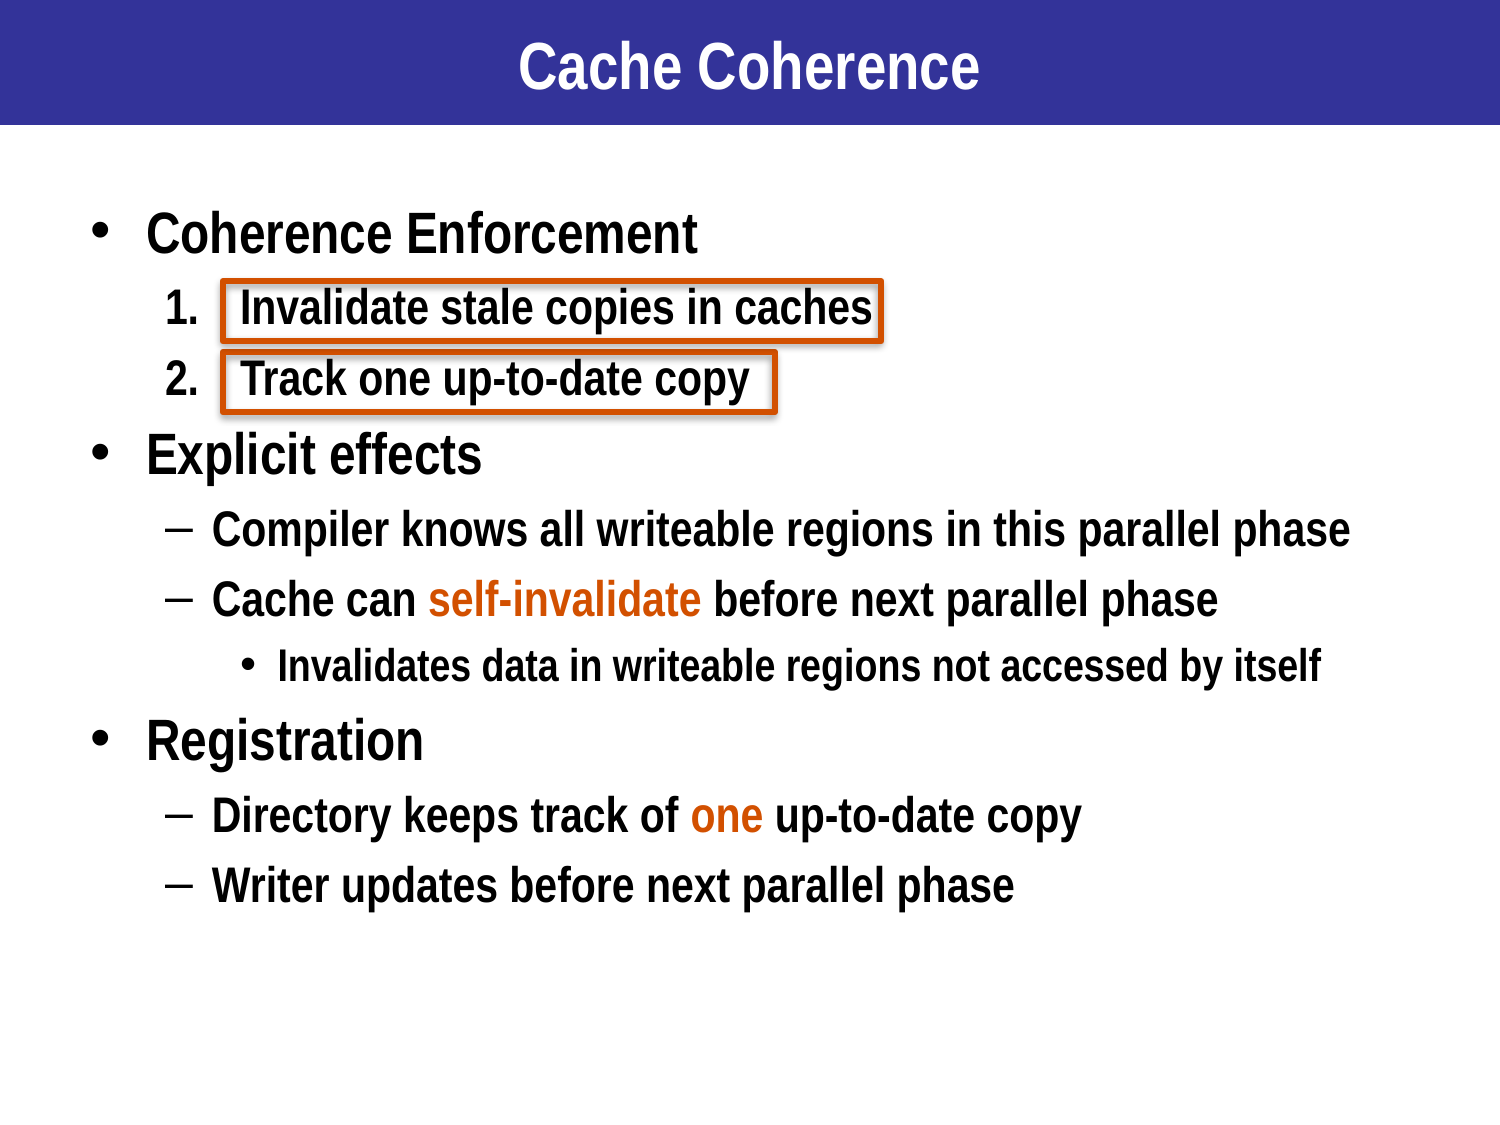

# Cache Coherence
Coherence Enforcement
Invalidate stale copies in caches
Track one up-to-date copy
Explicit effects
Compiler knows all writeable regions in this parallel phase
Cache can self-invalidate before next parallel phase
Invalidates data in writeable regions not accessed by itself
Registration
Directory keeps track of one up-to-date copy
Writer updates before next parallel phase